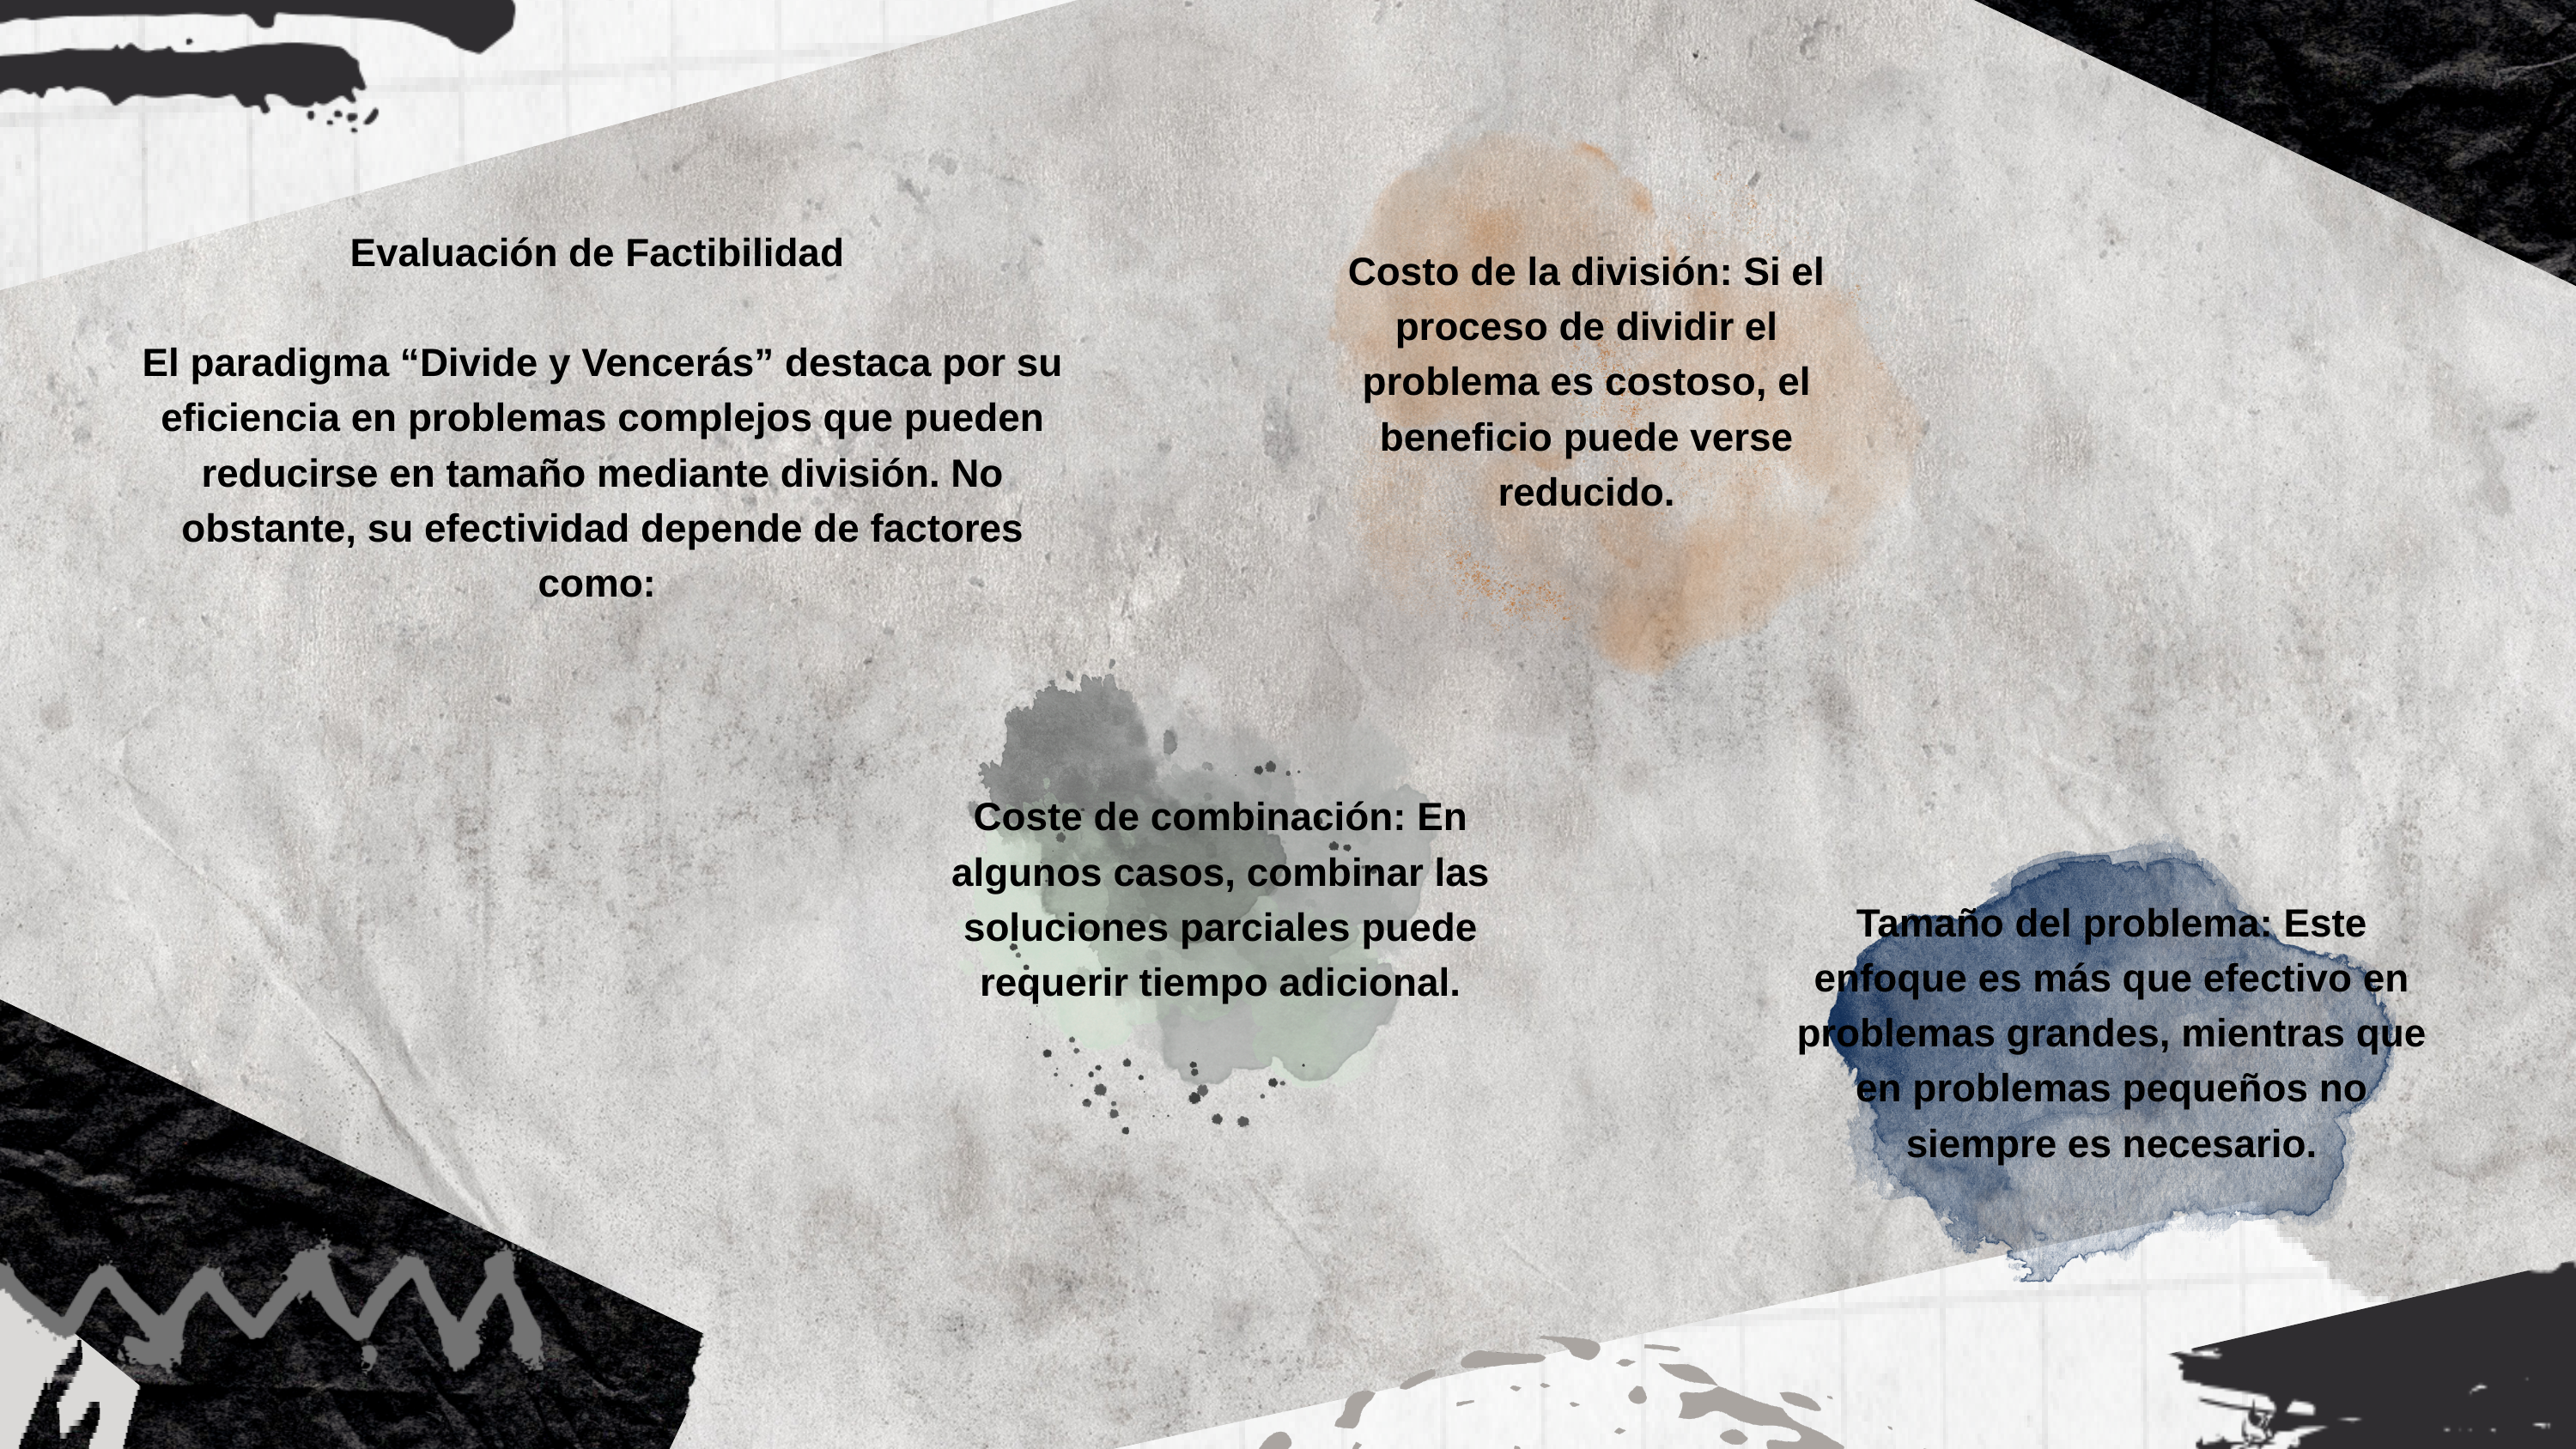

Evaluación de Factibilidad

El paradigma “Divide y Vencerás” destaca por su eficiencia en problemas complejos que pueden reducirse en tamaño mediante división. No obstante, su efectividad depende de factores como:

Costo de la división: Si el proceso de dividir el problema es costoso, el beneficio puede verse reducido.

Coste de combinación: En algunos casos, combinar las soluciones parciales puede requerir tiempo adicional.

Tamaño del problema: Este enfoque es más que efectivo en problemas grandes, mientras que en problemas pequeños no siempre es necesario.